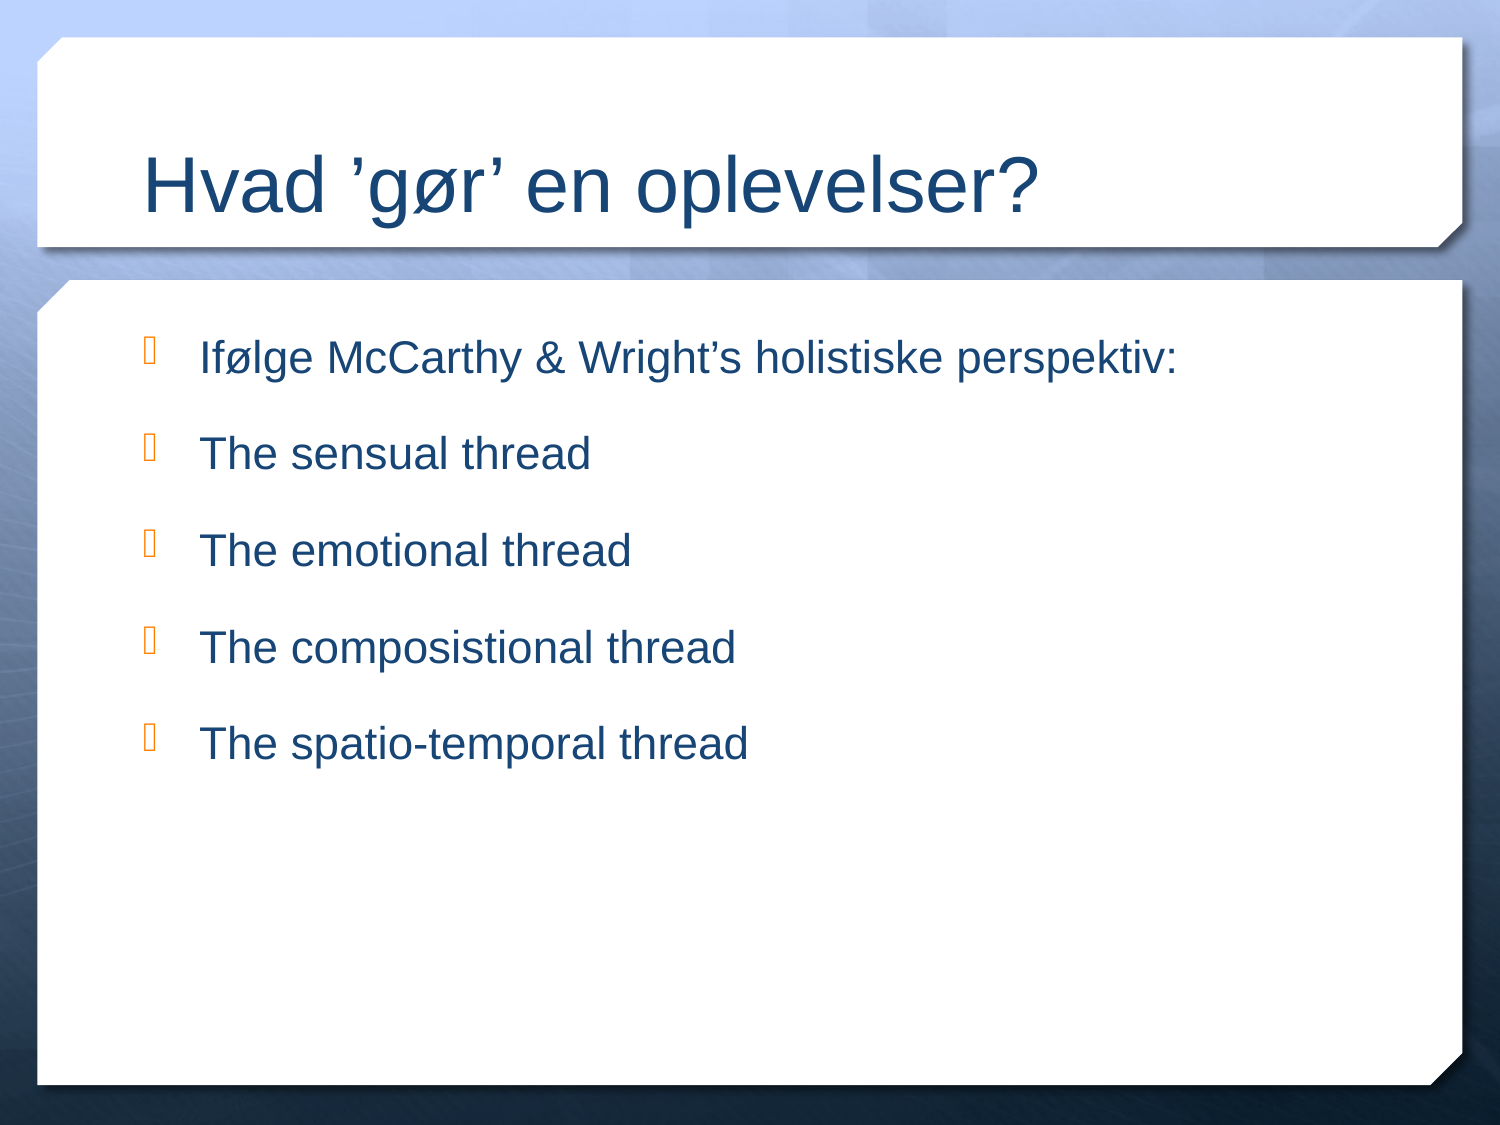

# Hvad ’gør’ en oplevelser?
Ifølge McCarthy & Wright’s holistiske perspektiv:
The sensual thread
The emotional thread
The composistional thread
The spatio-temporal thread